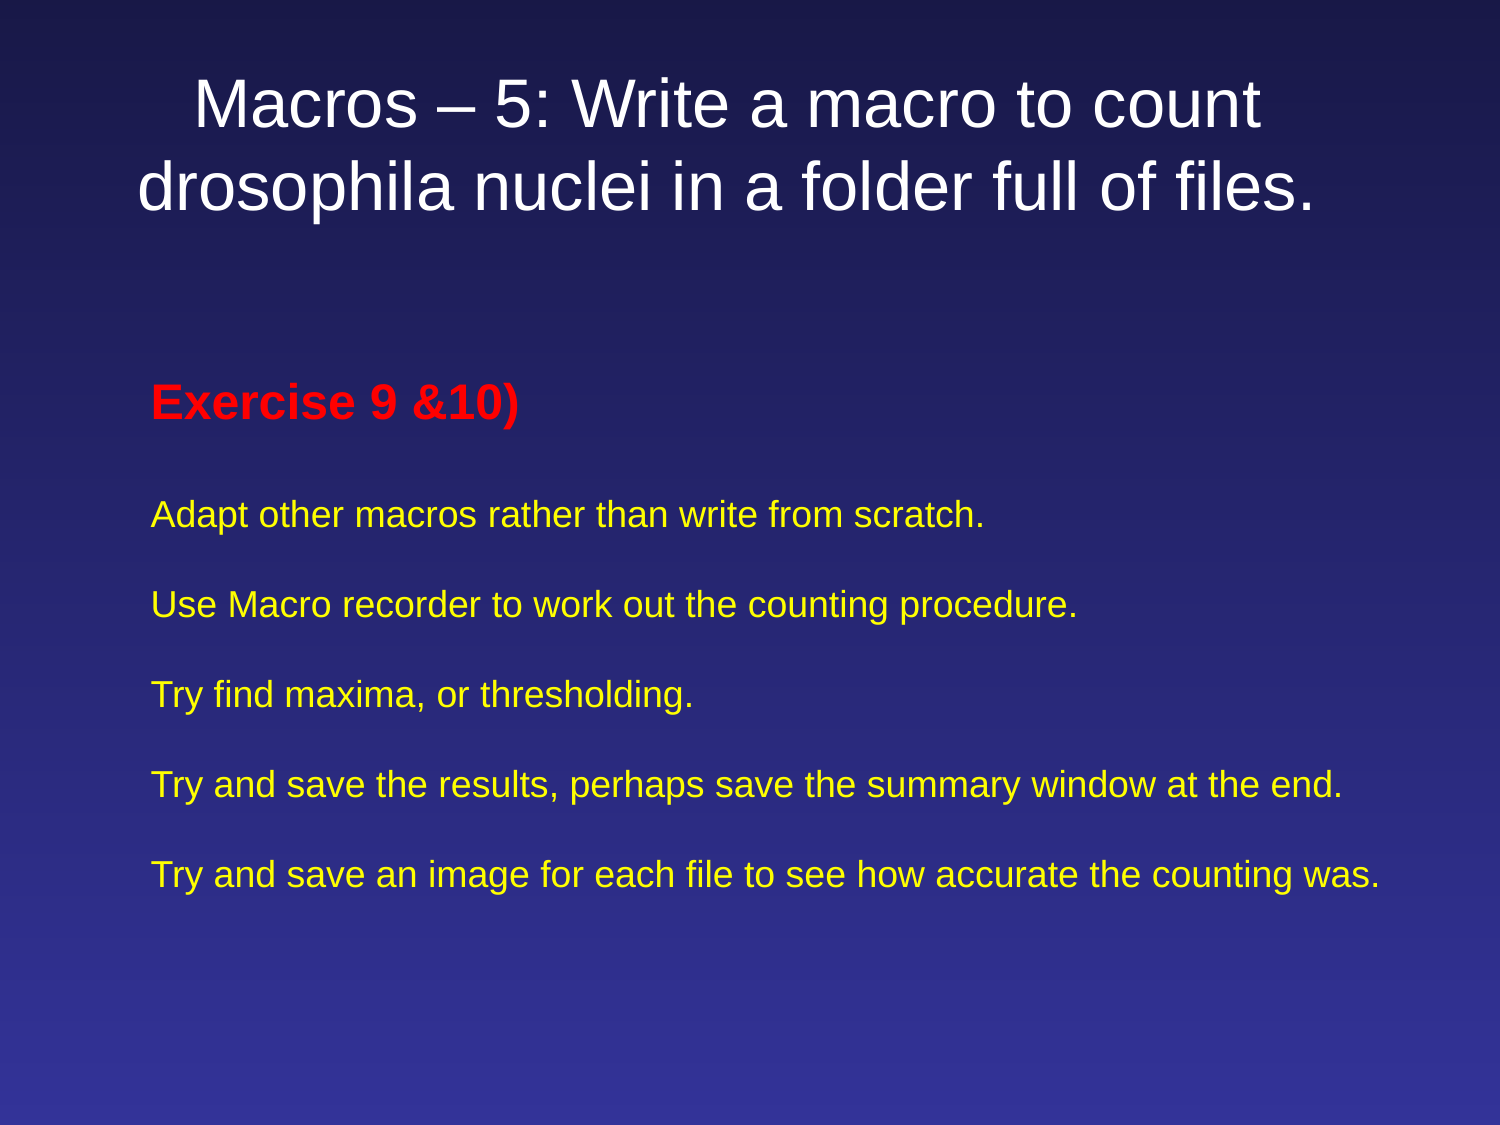

Macros – 5: Write a macro to count drosophila nuclei in a folder full of files.
Exercise 9 &10)

Adapt other macros rather than write from scratch.

Use Macro recorder to work out the counting procedure.

Try find maxima, or thresholding.

Try and save the results, perhaps save the summary window at the end.

Try and save an image for each file to see how accurate the counting was.